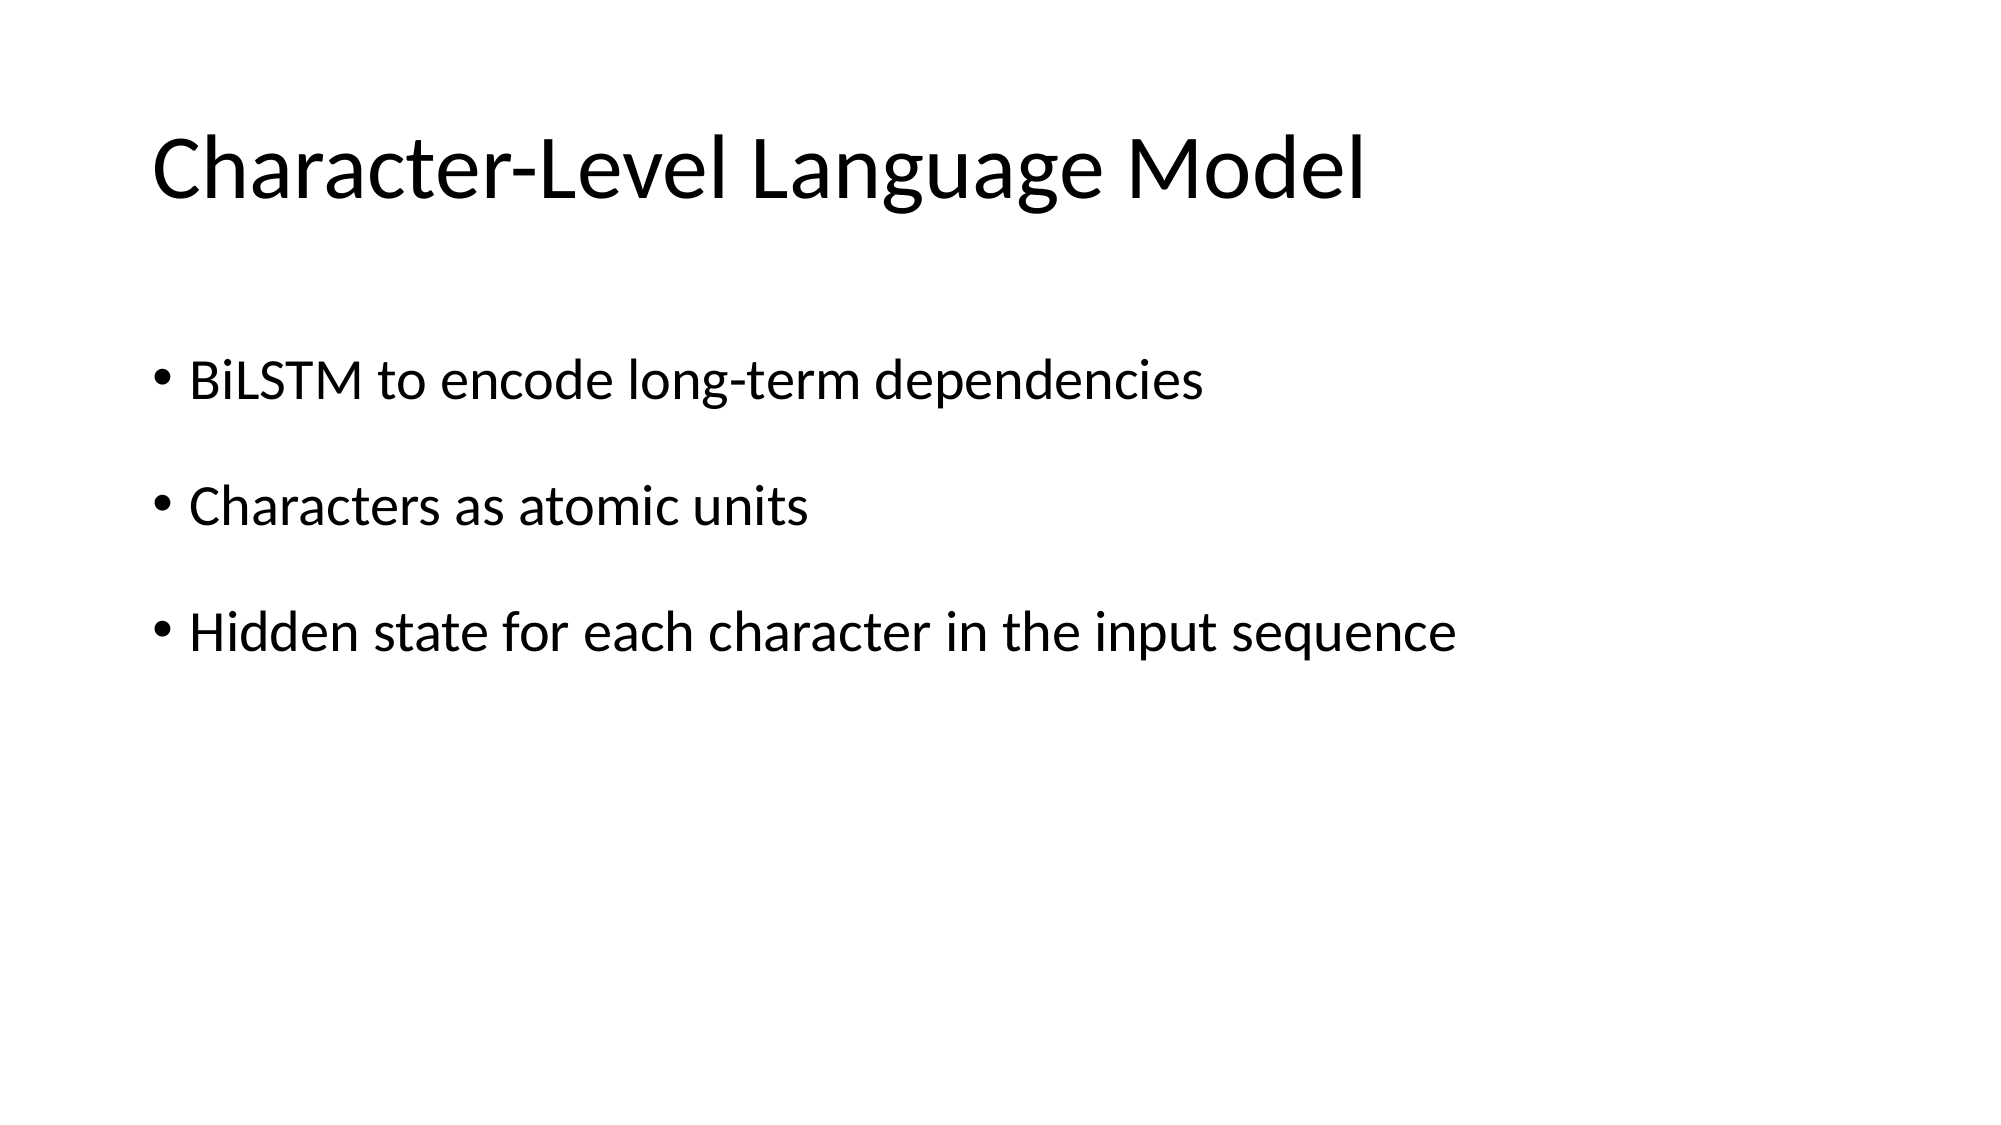

# Character-Level Language Model
BiLSTM to encode long-term dependencies
Characters as atomic units
Hidden state for each character in the input sequence